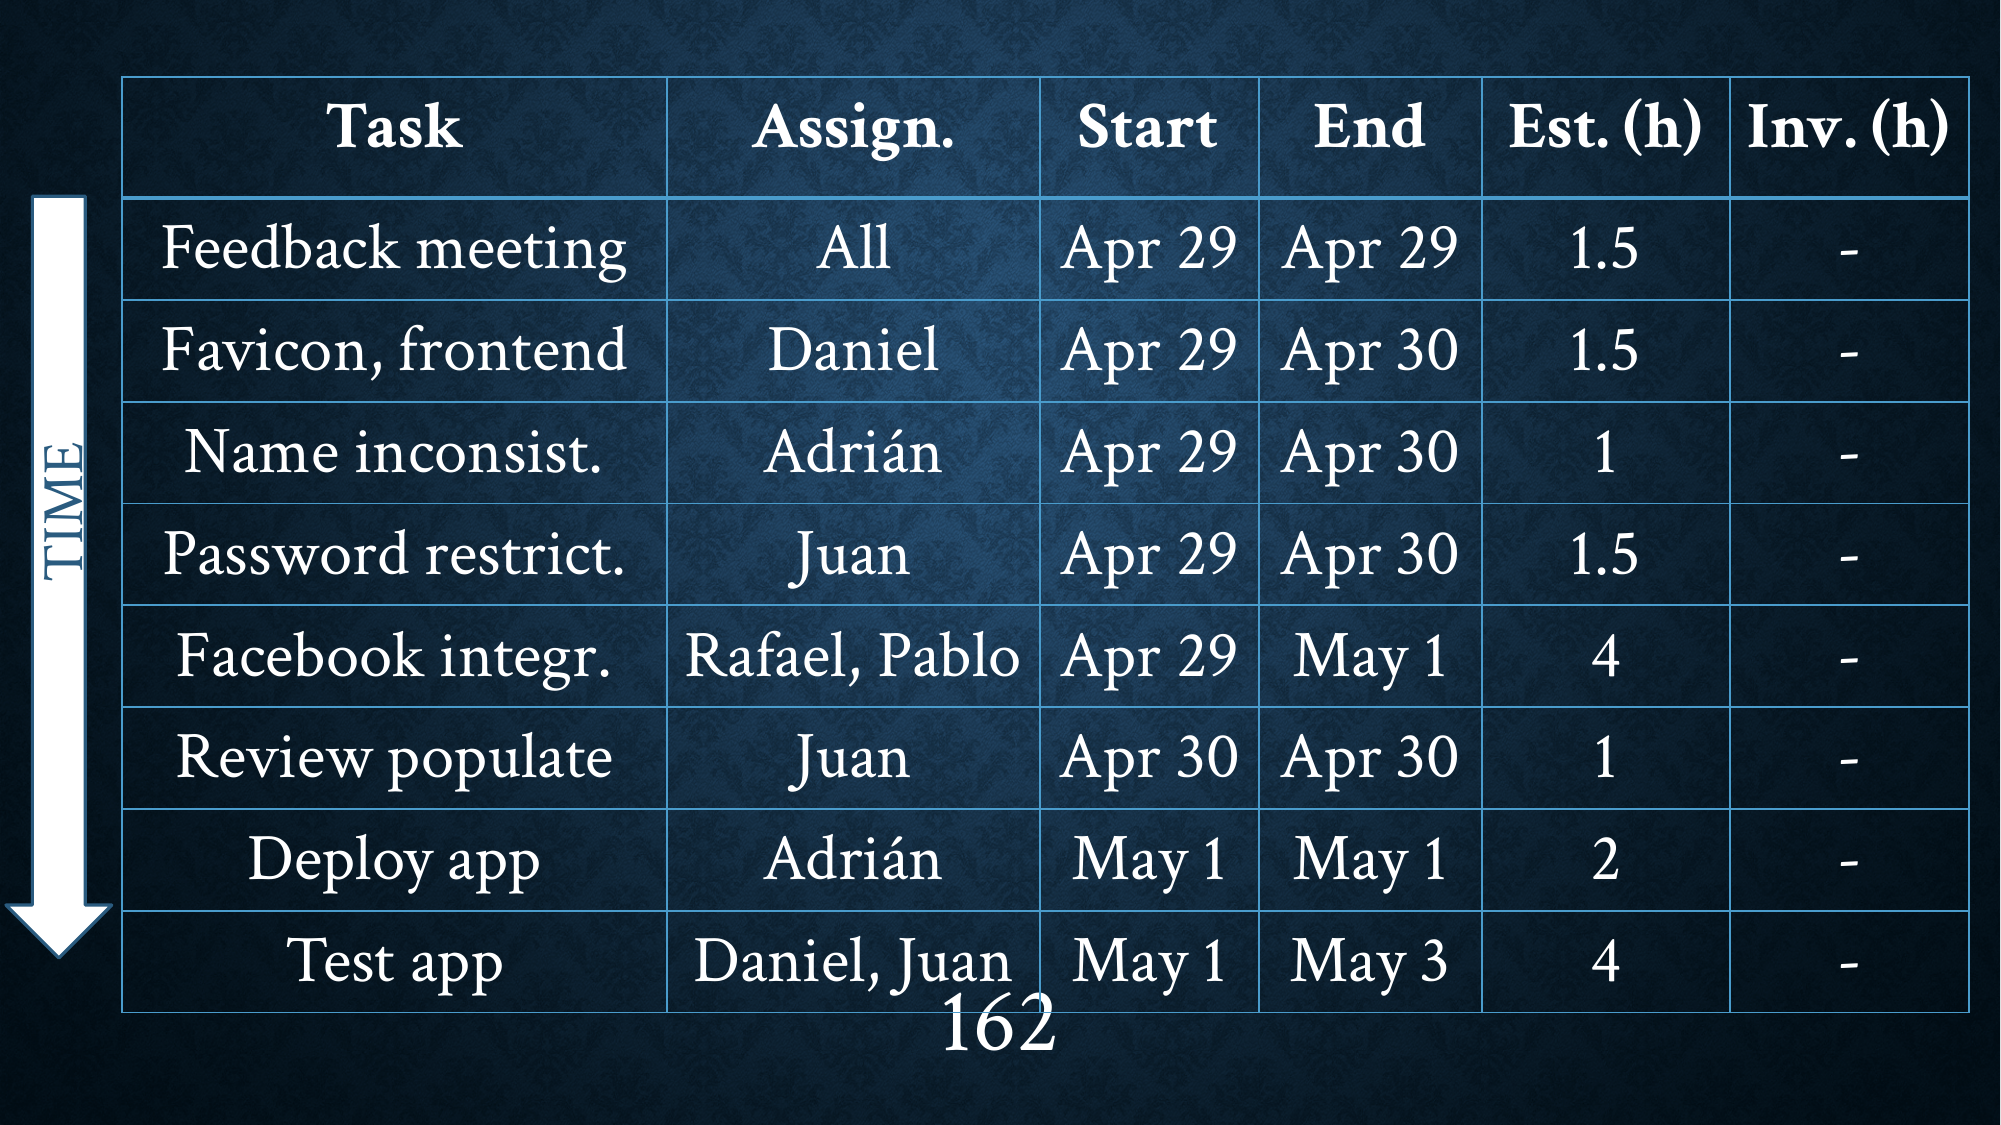

| Task | Assign. | Start | End | Est. (h) | Inv. (h) |
| --- | --- | --- | --- | --- | --- |
| Feedback meeting | All | Apr 29 | Apr 29 | 1.5 | - |
| Favicon, frontend | Daniel | Apr 29 | Apr 30 | 1.5 | - |
| Name inconsist. | Adrián | Apr 29 | Apr 30 | 1 | - |
| Password restrict. | Juan | Apr 29 | Apr 30 | 1.5 | - |
| Facebook integr. | Rafael, Pablo | Apr 29 | May 1 | 4 | - |
| Review populate | Juan | Apr 30 | Apr 30 | 1 | - |
| Deploy app | Adrián | May 1 | May 1 | 2 | - |
| Test app | Daniel, Juan | May 1 | May 3 | 4 | - |

TIME
162